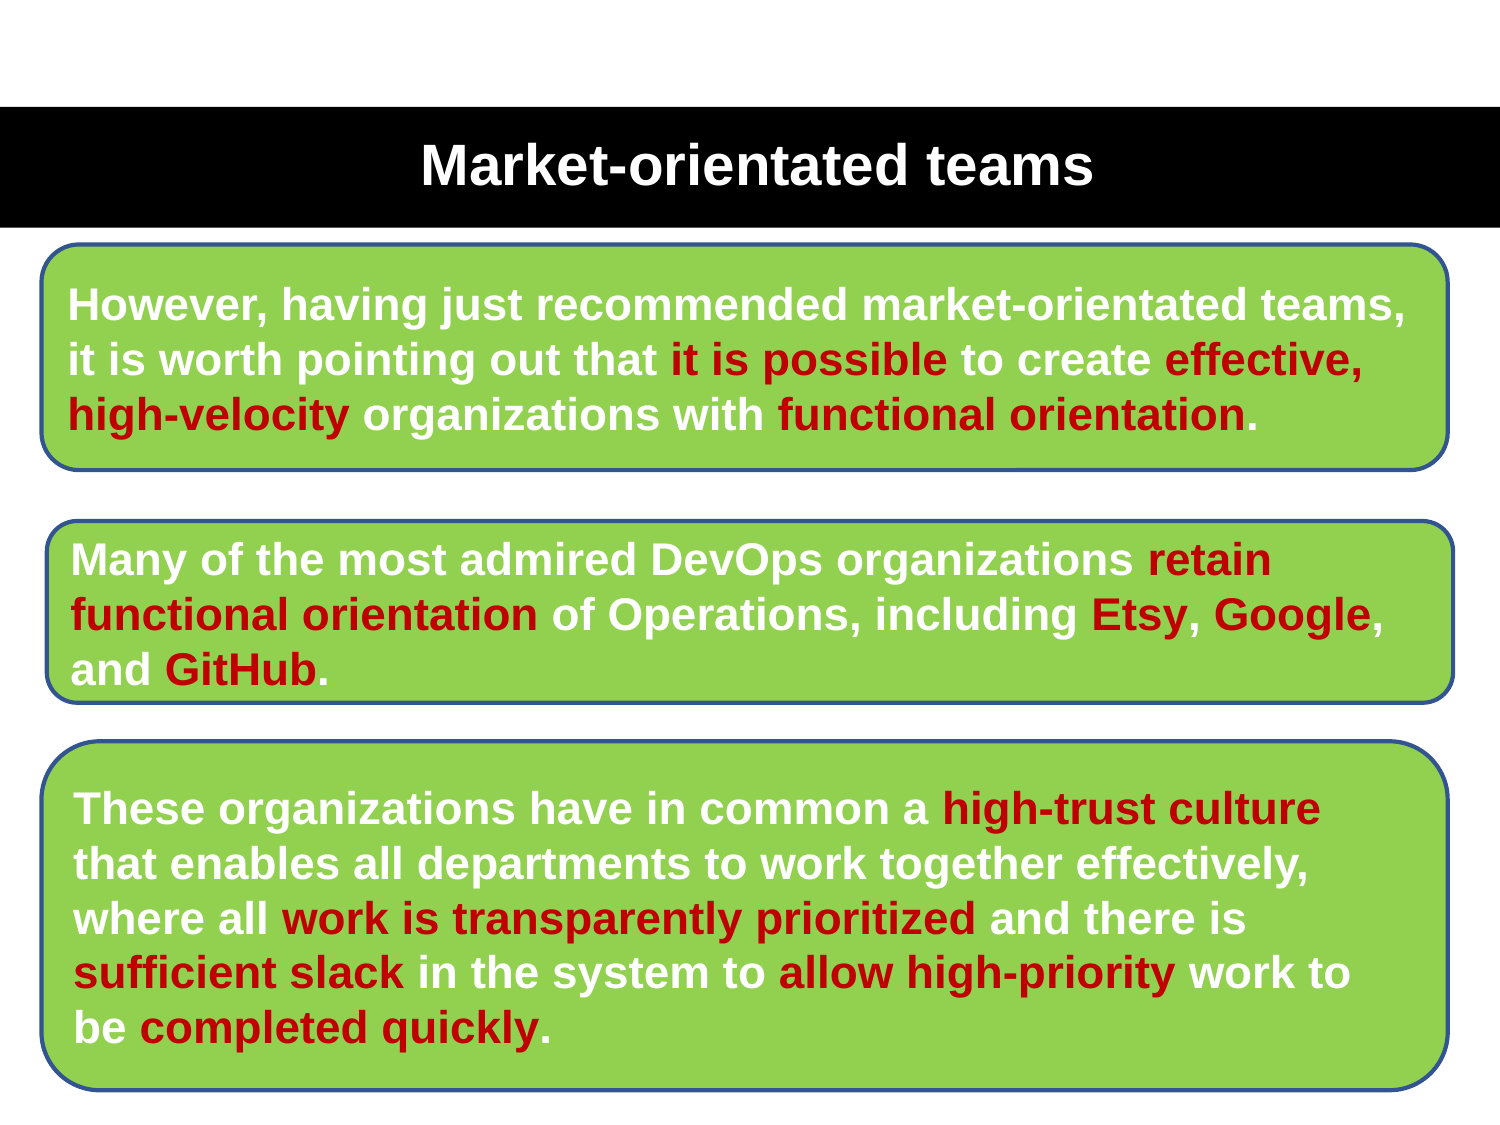

# Market-orientated teams

However, having just recommended market-orientated teams, it is worth pointing out that it is possible to create effective, high-velocity organizations with functional orientation.
Many of the most admired DevOps organizations retain functional orientation of Operations, including Etsy, Google, and GitHub.
These organizations have in common a high-trust culture that enables all departments to work together effectively, where all work is transparently prioritized and there is sufficient slack in the system to allow high-priority work to be completed quickly.